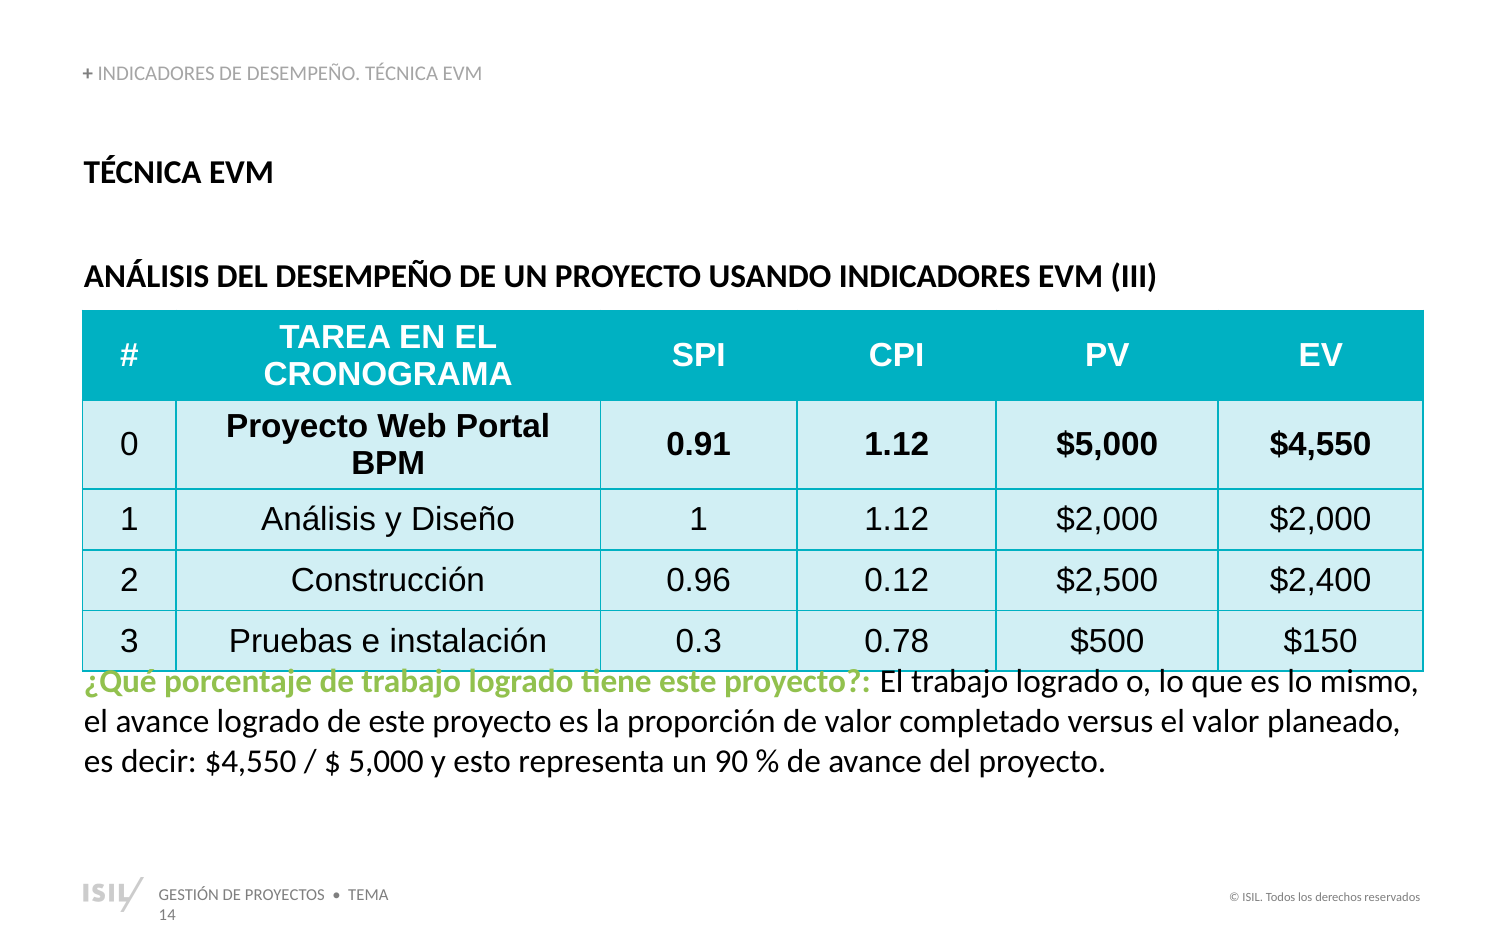

+ INDICADORES DE DESEMPEÑO. TÉCNICA EVM
TÉCNICA EVM
ANÁLISIS DEL DESEMPEÑO DE UN PROYECTO USANDO INDICADORES EVM (III)
| # | TAREA EN EL CRONOGRAMA | SPI | CPI | PV | EV |
| --- | --- | --- | --- | --- | --- |
| 0 | Proyecto Web Portal BPM | 0.91 | 1.12 | $5,000 | $4,550 |
| 1 | Análisis y Diseño | 1 | 1.12 | $2,000 | $2,000 |
| 2 | Construcción | 0.96 | 0.12 | $2,500 | $2,400 |
| 3 | Pruebas e instalación | 0.3 | 0.78 | $500 | $150 |
¿Qué porcentaje de trabajo logrado tiene este proyecto?: El trabajo logrado o, lo que es lo mismo, el avance logrado de este proyecto es la proporción de valor completado versus el valor planeado, es decir: $4,550 / $ 5,000 y esto representa un 90 % de avance del proyecto.